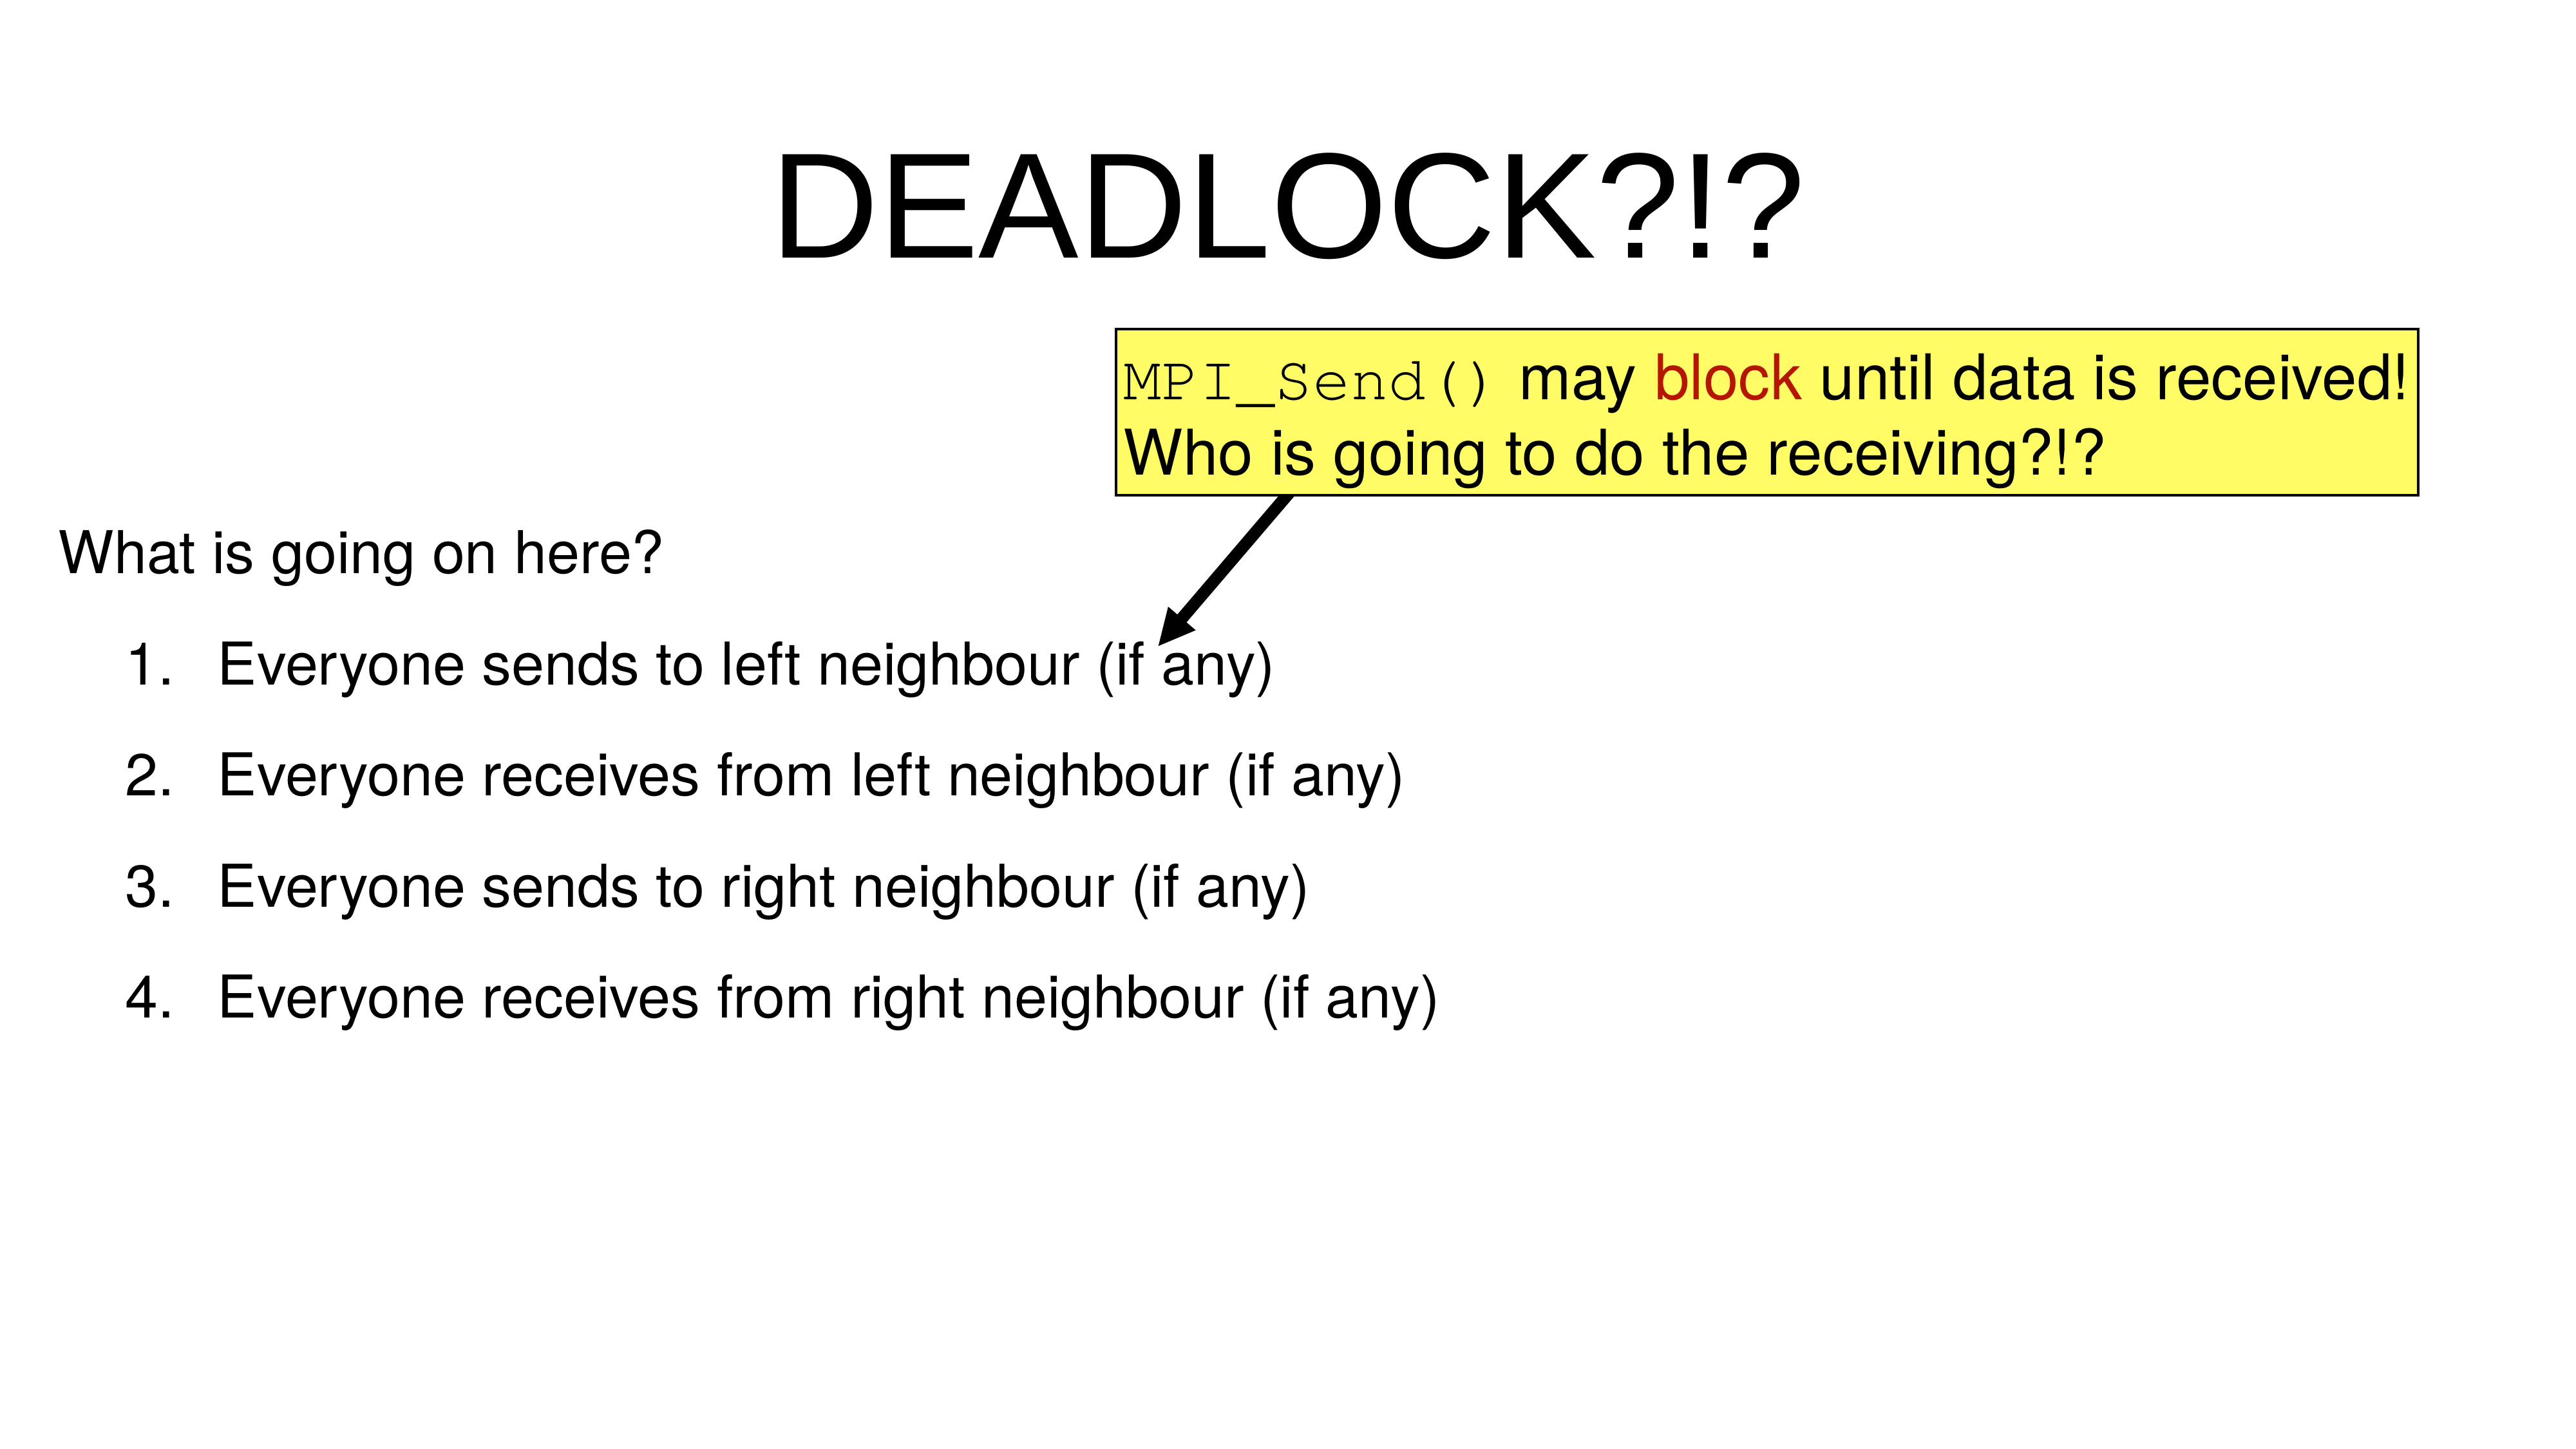

# DEADLOCK?!?
MPI_Send() may block until data is received!
Who is going to do the receiving?!?

What is going on here?
Everyone sends to left neighbour (if any)
Everyone receives from left neighbour (if any)
Everyone sends to right neighbour (if any)
Everyone receives from right neighbour (if any)
70